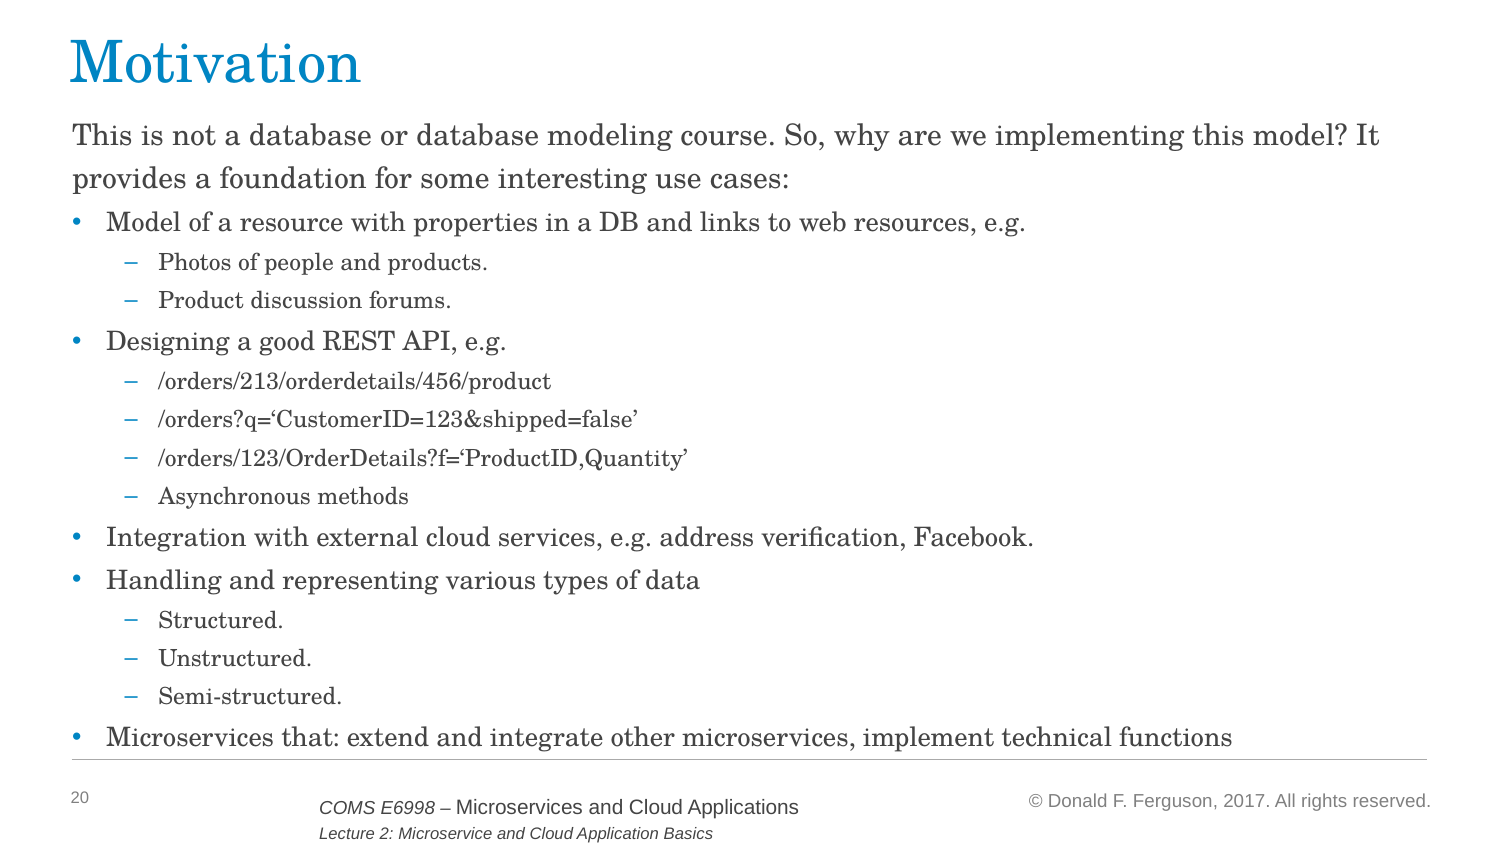

# Motivation
This is not a database or database modeling course. So, why are we implementing this model? It provides a foundation for some interesting use cases:
Model of a resource with properties in a DB and links to web resources, e.g.
Photos of people and products.
Product discussion forums.
Designing a good REST API, e.g.
/orders/213/orderdetails/456/product
/orders?q=‘CustomerID=123&shipped=false’
/orders/123/OrderDetails?f=‘ProductID,Quantity’
Asynchronous methods
Integration with external cloud services, e.g. address verification, Facebook.
Handling and representing various types of data
Structured.
Unstructured.
Semi-structured.
Microservices that: extend and integrate other microservices, implement technical functions